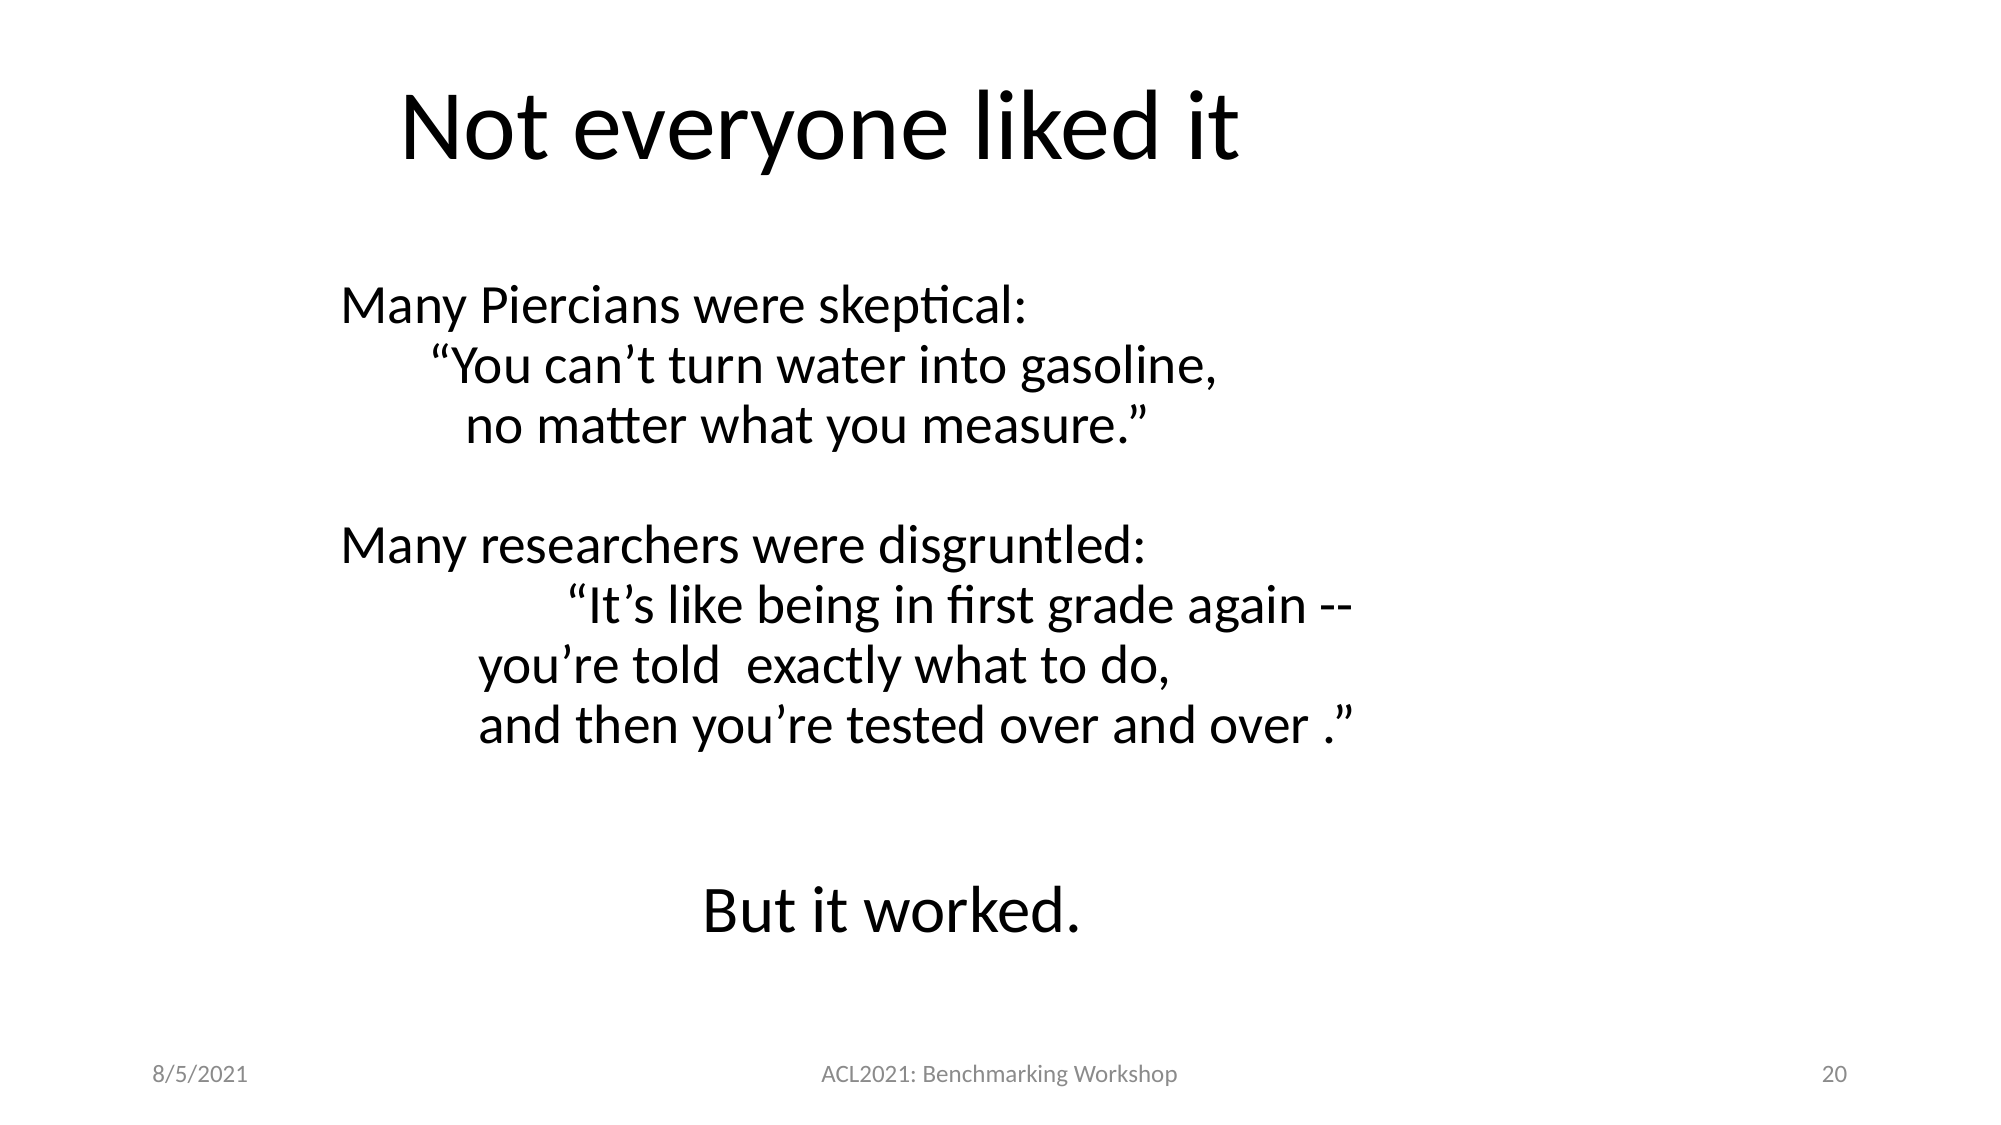

Not everyone liked it
Many Piercians were skeptical:
       “You can’t turn water into gasoline,
          no matter what you measure.”

Many researchers were disgruntled:
	      “It’s like being in first grade again --
           you’re told  exactly what to do,
           and then you’re tested over and over .”

                             But it worked.

8/5/2021
ACL2021: Benchmarking Workshop
20